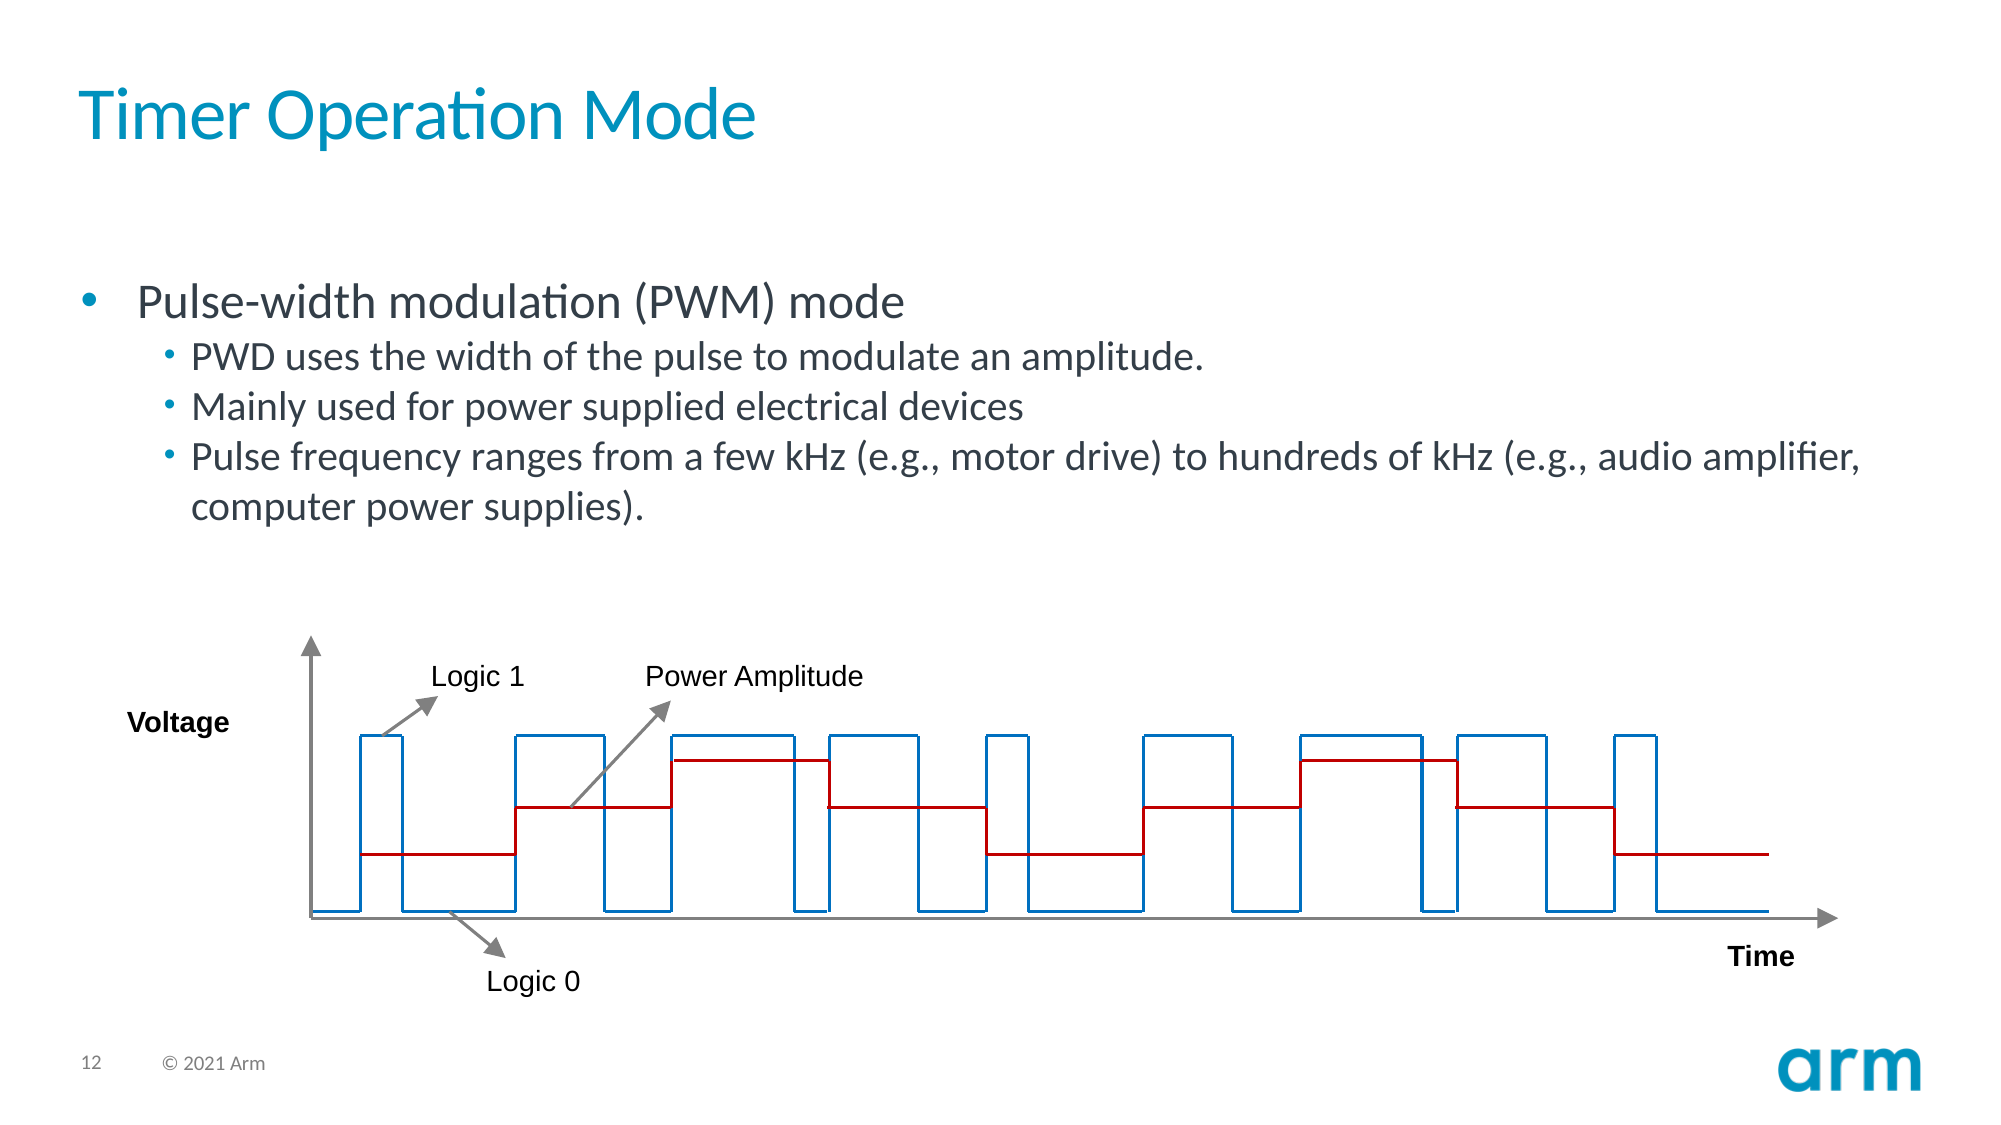

# Timer Operation Mode
Pulse-width modulation (PWM) mode
PWD uses the width of the pulse to modulate an amplitude.
Mainly used for power supplied electrical devices
Pulse frequency ranges from a few kHz (e.g., motor drive) to hundreds of kHz (e.g., audio amplifier, computer power supplies).
Logic 1
Power Amplitude
Voltage
Time
Logic 0